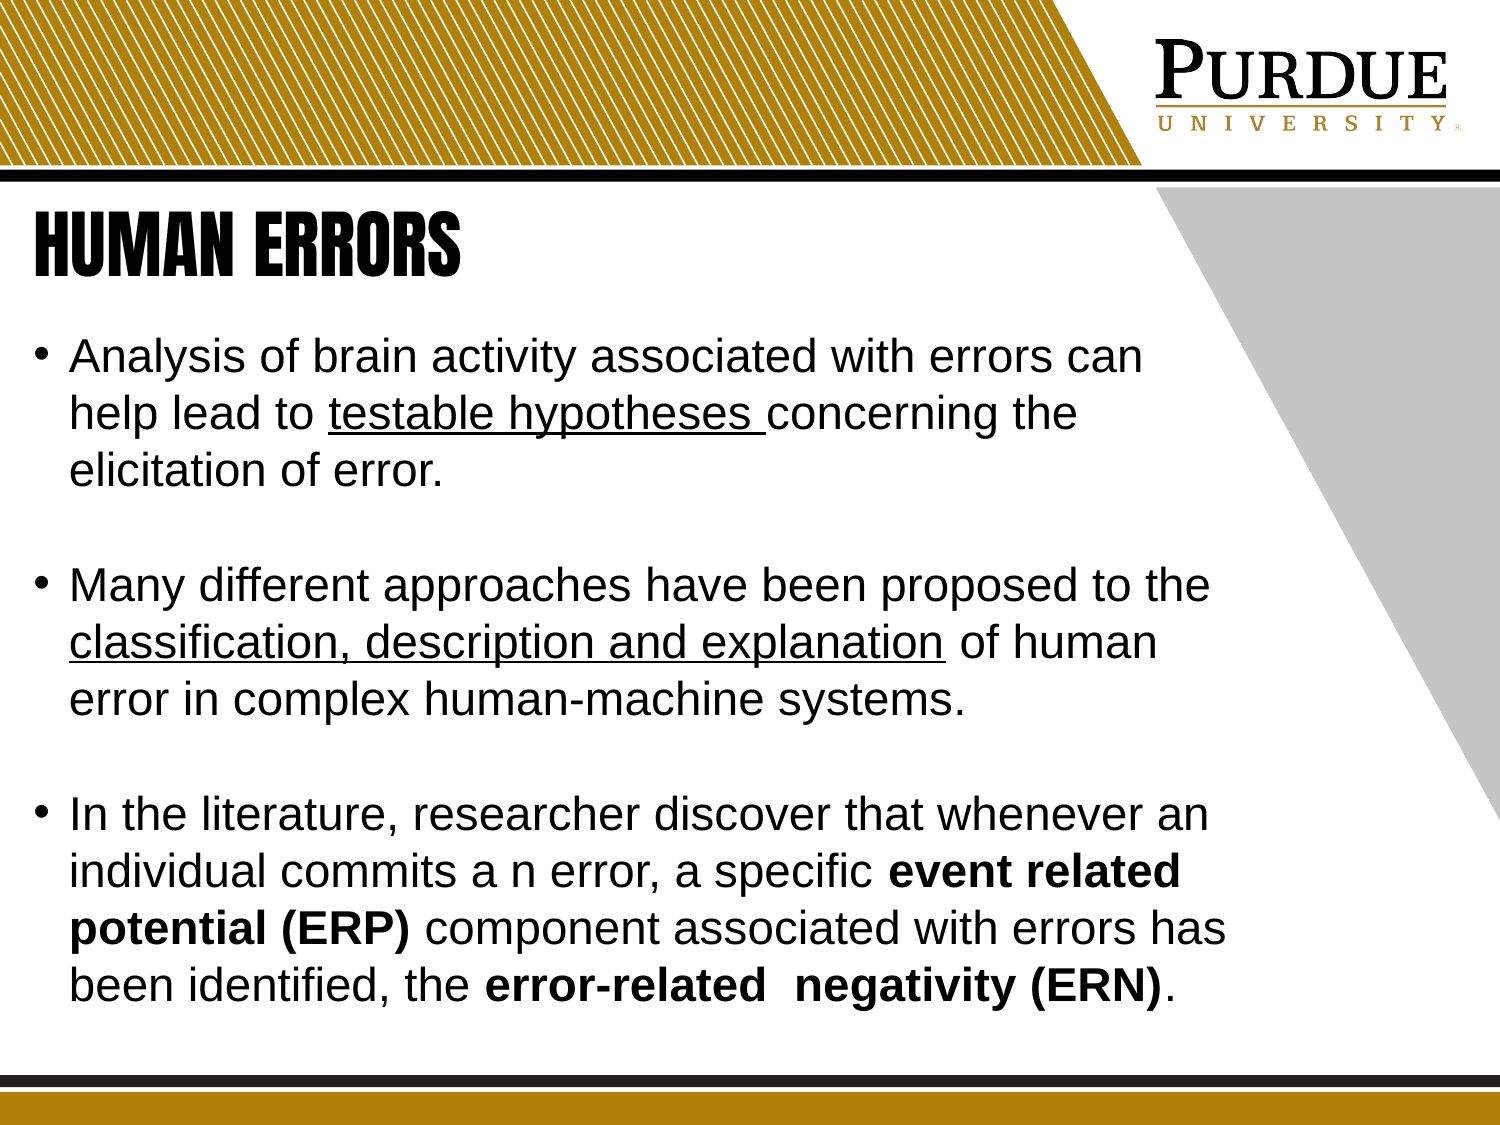

# Human Errors
Analysis of brain activity associated with errors can help lead to testable hypotheses concerning the elicitation of error.

Many different approaches have been proposed to the classification, description and explanation of human error in complex human-machine systems.

In the literature, researcher discover that whenever an individual commits a n error, a specific event related potential (ERP) component associated with errors has been identified, the error-related  negativity (ERN).